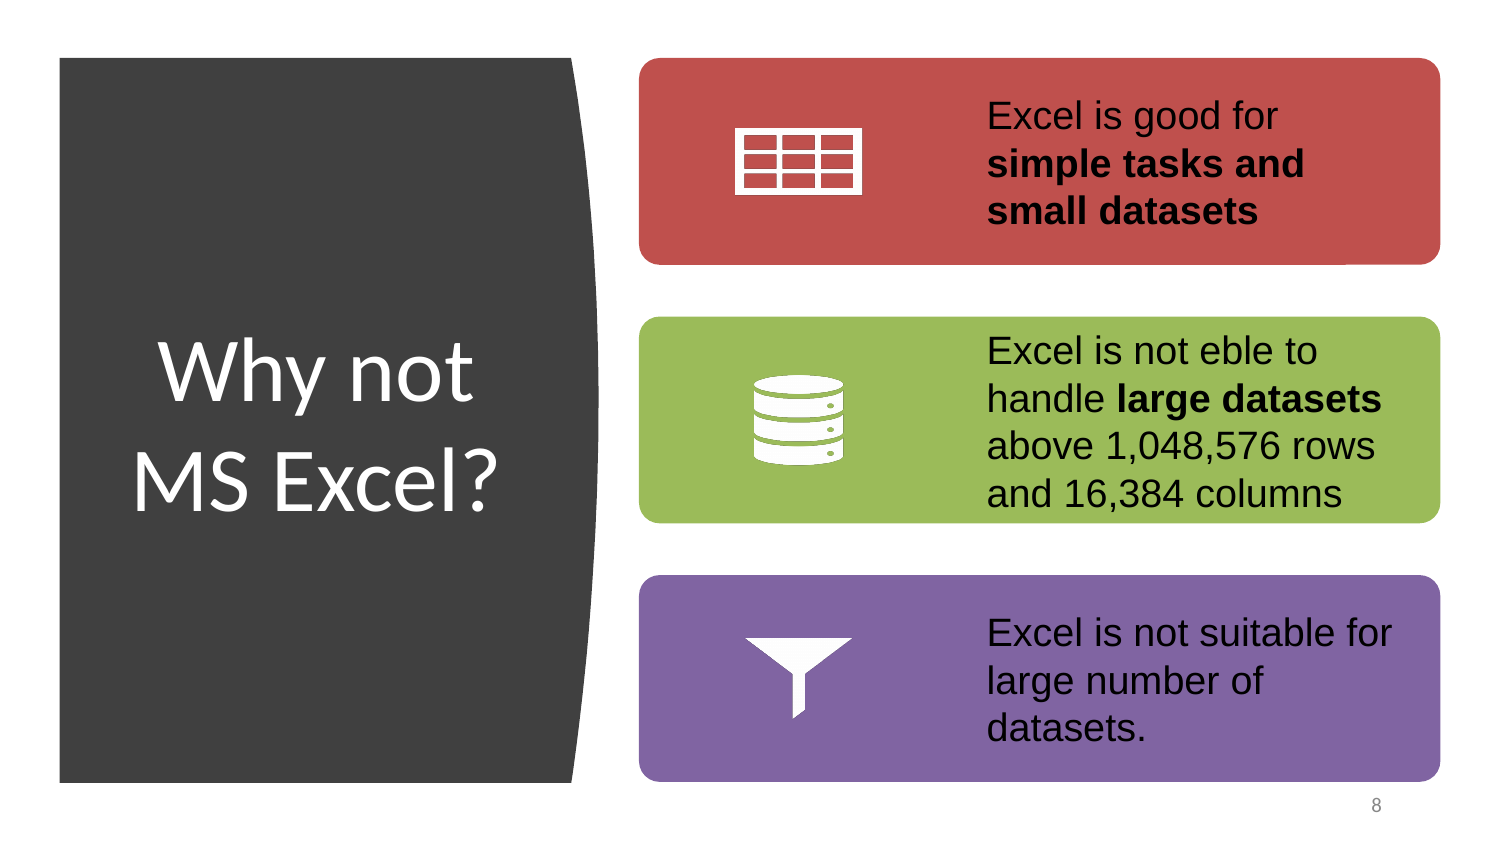

Excel is good for simple tasks and small datasets

Excel is not eble to handle large datasets above 1,048,576 rows and 16,384 columns

Excel is not suitable for large number of datasets.

# Why not MS Excel?
8